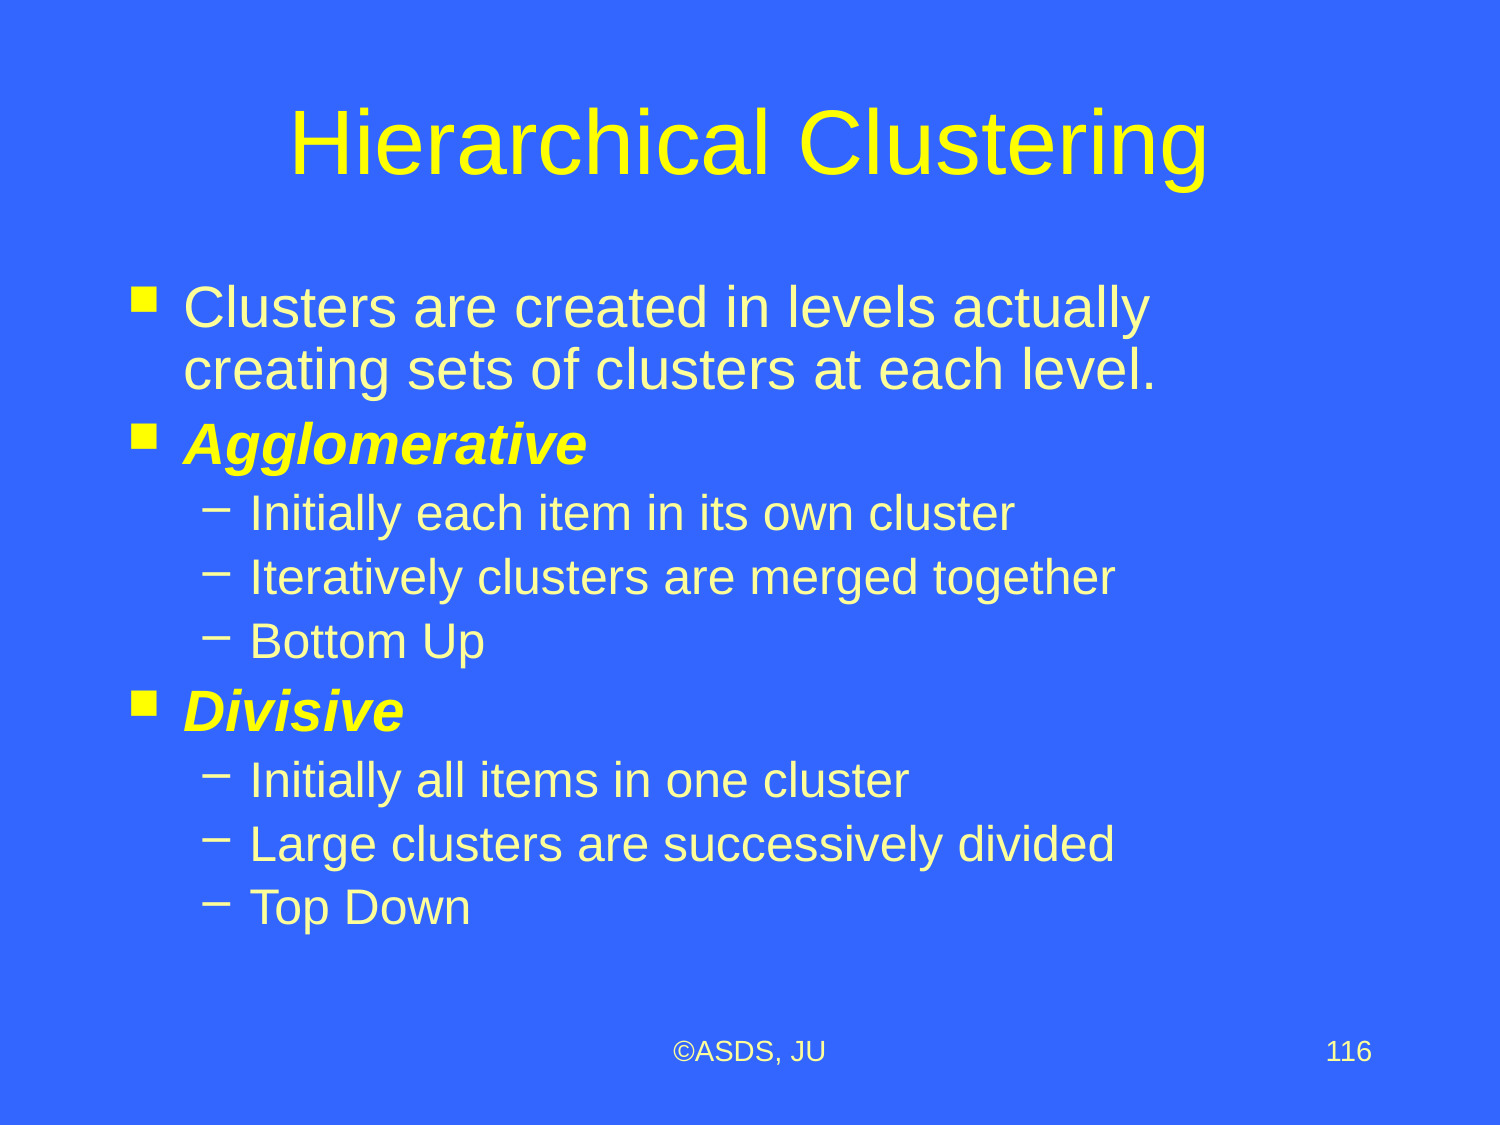

# Hierarchical Clustering
Clusters are created in levels actually creating sets of clusters at each level.
Agglomerative
Initially each item in its own cluster
Iteratively clusters are merged together
Bottom Up
Divisive
Initially all items in one cluster
Large clusters are successively divided
Top Down

©ASDS, JU
116